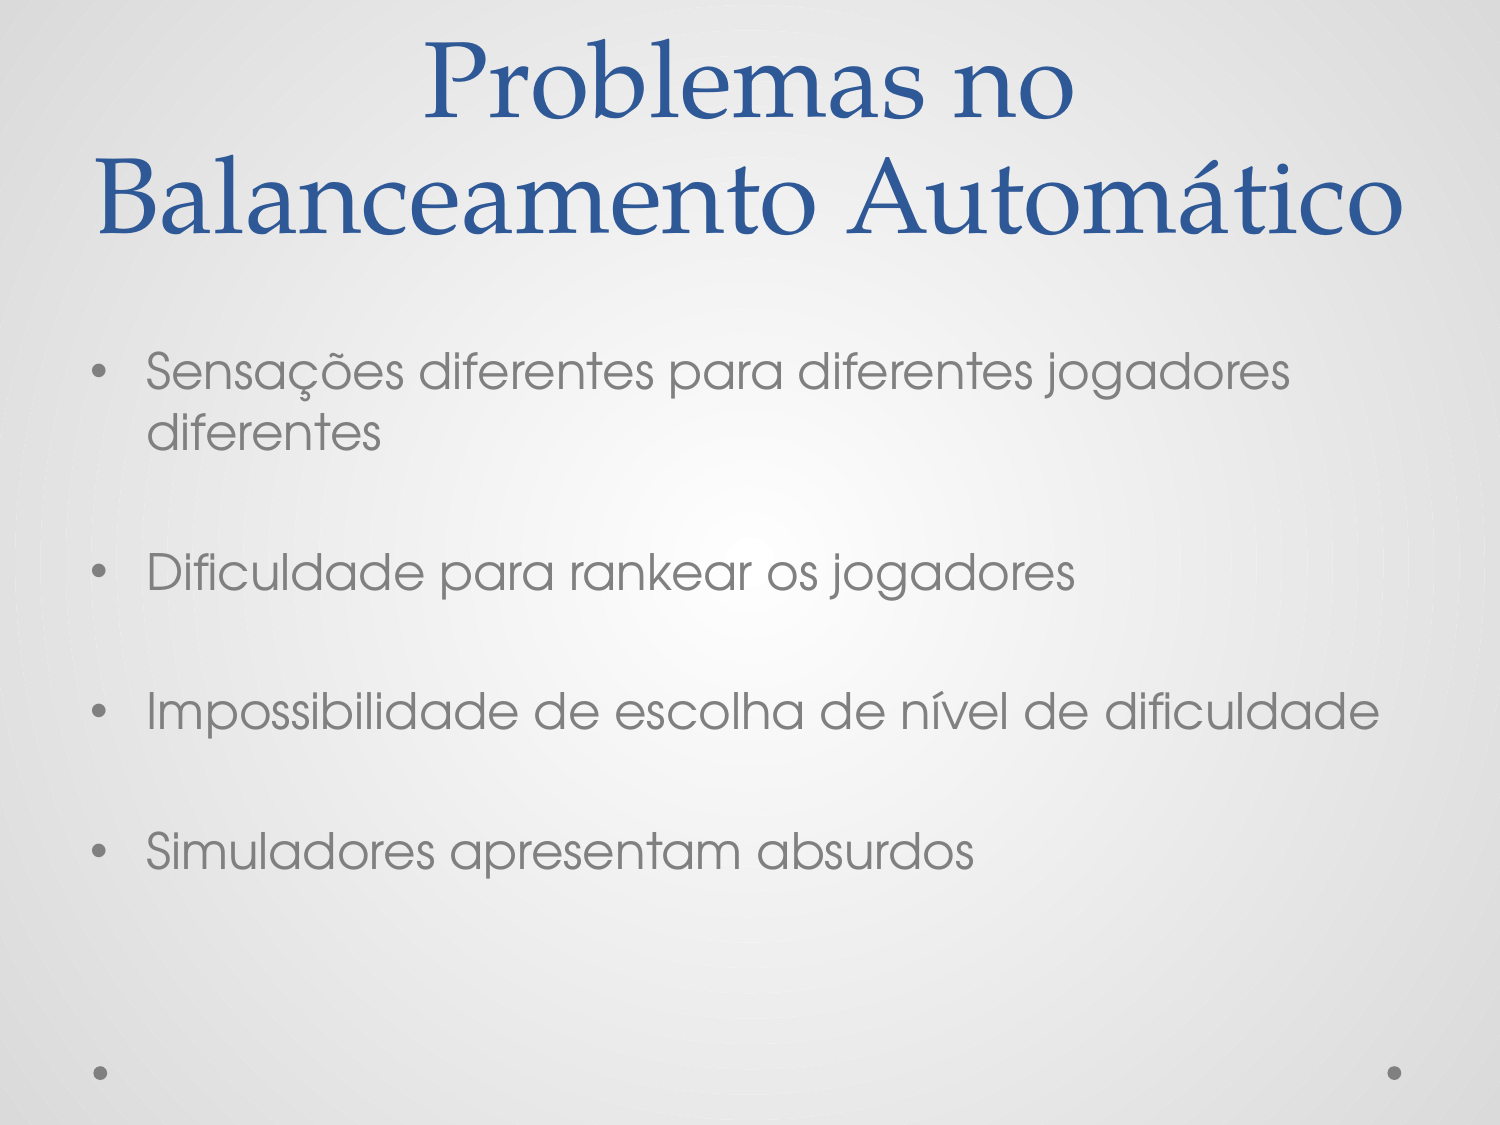

# Problemas no Balanceamento Automático

Sensações diferentes para diferentes jogadores diferentes

Dificuldade para rankear os jogadores

Impossibilidade de escolha de nível de dificuldade

Simuladores apresentam absurdos